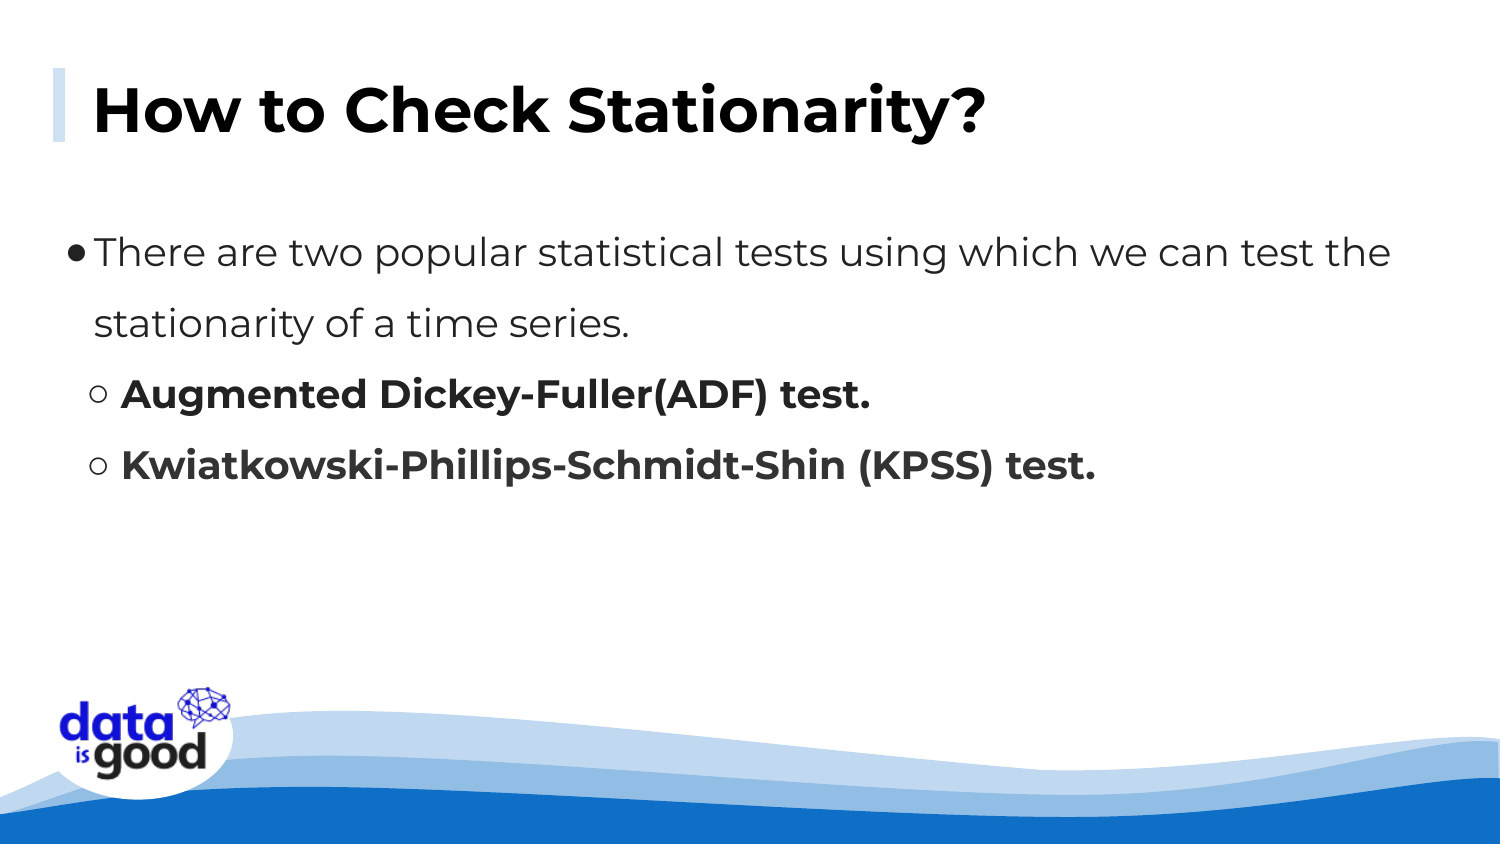

How to Check Stationarity?
There are two popular statistical tests using which we can test the stationarity of a time series.
Augmented Dickey-Fuller(ADF) test.
Kwiatkowski-Phillips-Schmidt-Shin (KPSS) test.